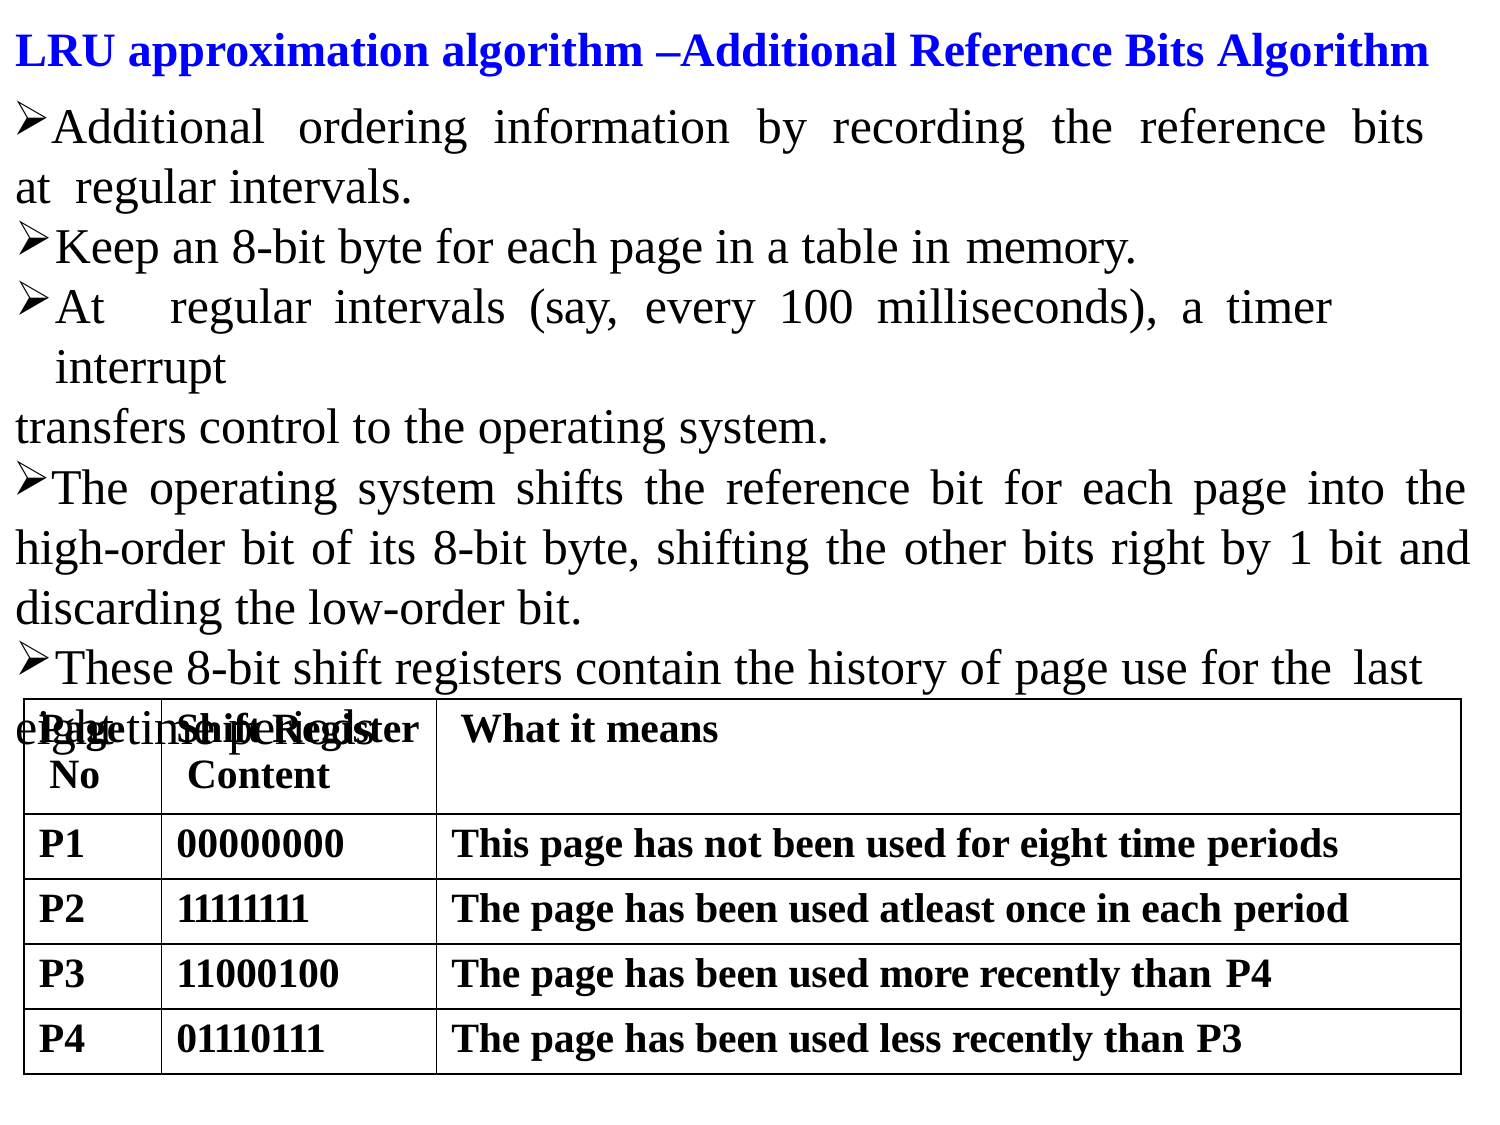

LRU approximation algorithm –Additional Reference Bits Algorithm
Additional	ordering	information	by	recording	the	reference	bits	at  regular intervals.
Keep an 8-bit byte for each page in a table in memory.
At	regular	intervals	(say,	every	100	milliseconds),	a	timer	interrupt
transfers control to the operating system.
The operating system shifts the reference bit for each page into the  high-order bit of its 8-bit byte, shifting the other bits right by 1 bit and  discarding the low-order bit.
These 8-bit shift registers contain the history of page use for the last
eight time periods
| Page No | Shift Register Content | What it means |
| --- | --- | --- |
| P1 | 00000000 | This page has not been used for eight time periods |
| P2 | 11111111 | The page has been used atleast once in each period |
| P3 | 11000100 | The page has been used more recently than P4 |
| P4 | 01110111 | The page has been used less recently than P3 |